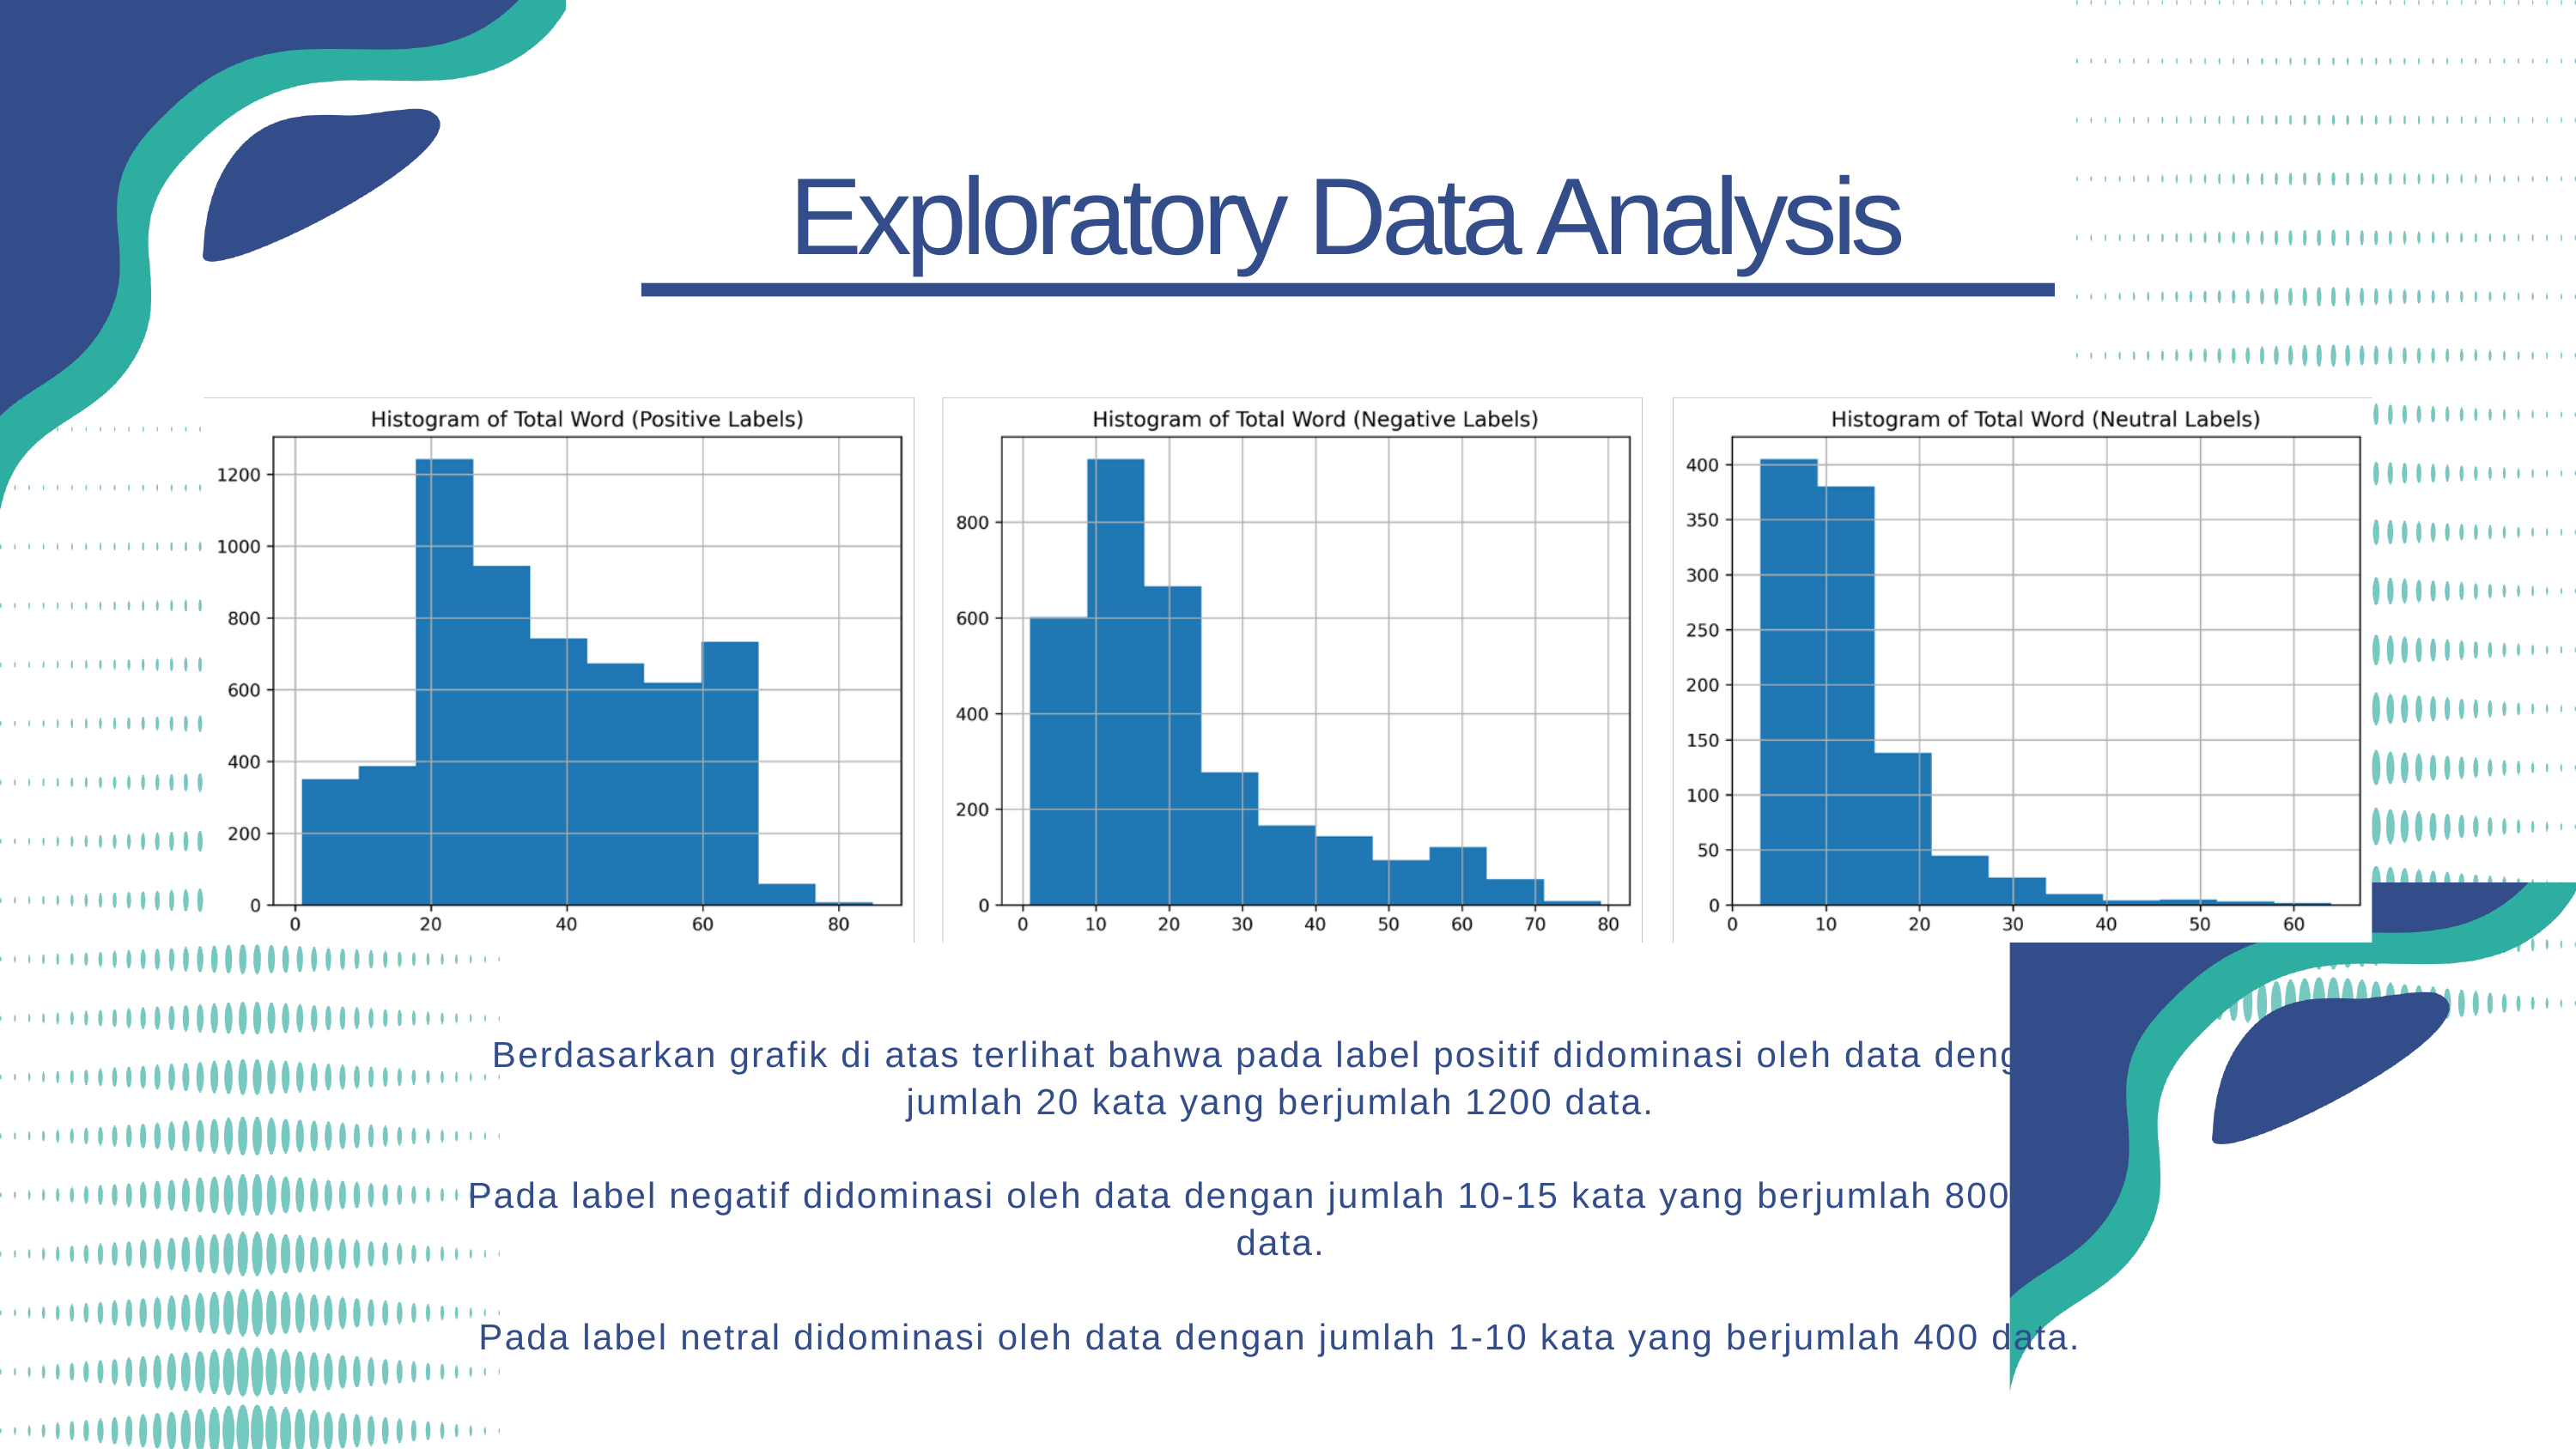

Exploratory Data Analysis

Berdasarkan grafik di atas terlihat bahwa pada label positif didominasi oleh data dengan jumlah 20 kata yang berjumlah 1200 data.

Pada label negatif didominasi oleh data dengan jumlah 10-15 kata yang berjumlah 800-900 data.

Pada label netral didominasi oleh data dengan jumlah 1-10 kata yang berjumlah 400 data.